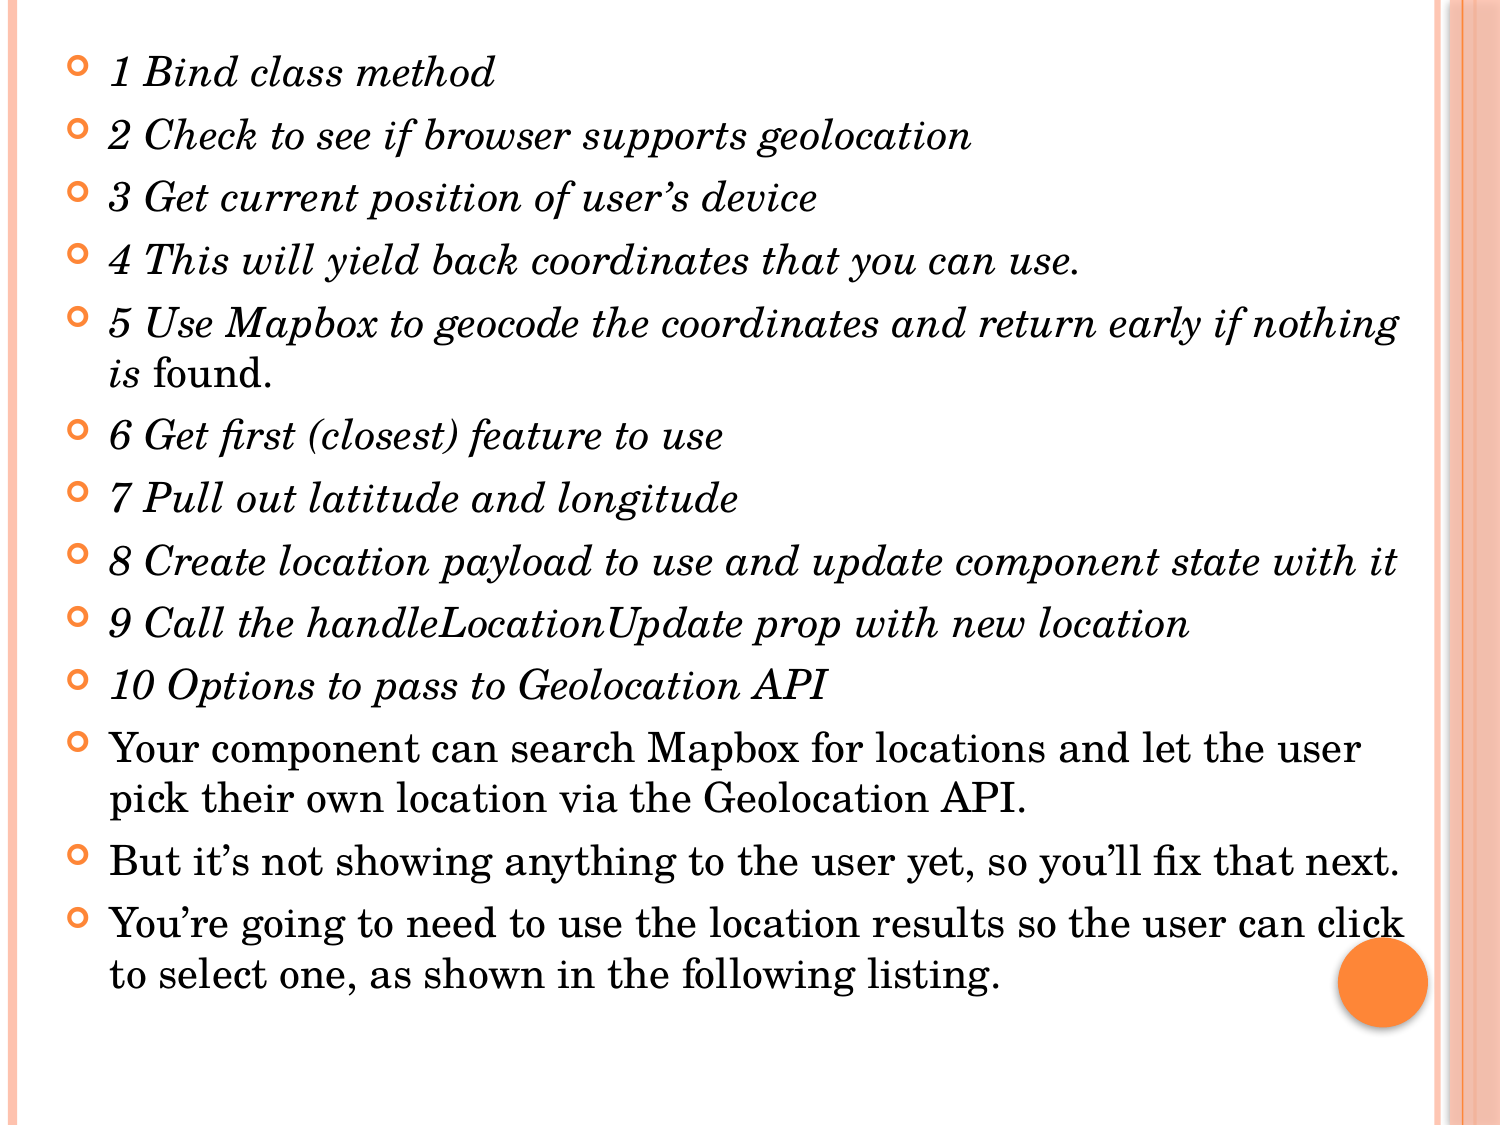

1 Bind class method
2 Check to see if browser supports geolocation
3 Get current position of user’s device
4 This will yield back coordinates that you can use.
5 Use Mapbox to geocode the coordinates and return early if nothing is found.
6 Get first (closest) feature to use
7 Pull out latitude and longitude
8 Create location payload to use and update component state with it
9 Call the handleLocationUpdate prop with new location
10 Options to pass to Geolocation API
Your component can search Mapbox for locations and let the user pick their own location via the Geolocation API.
But it’s not showing anything to the user yet, so you’ll fix that next.
You’re going to need to use the location results so the user can click to select one, as shown in the following listing.